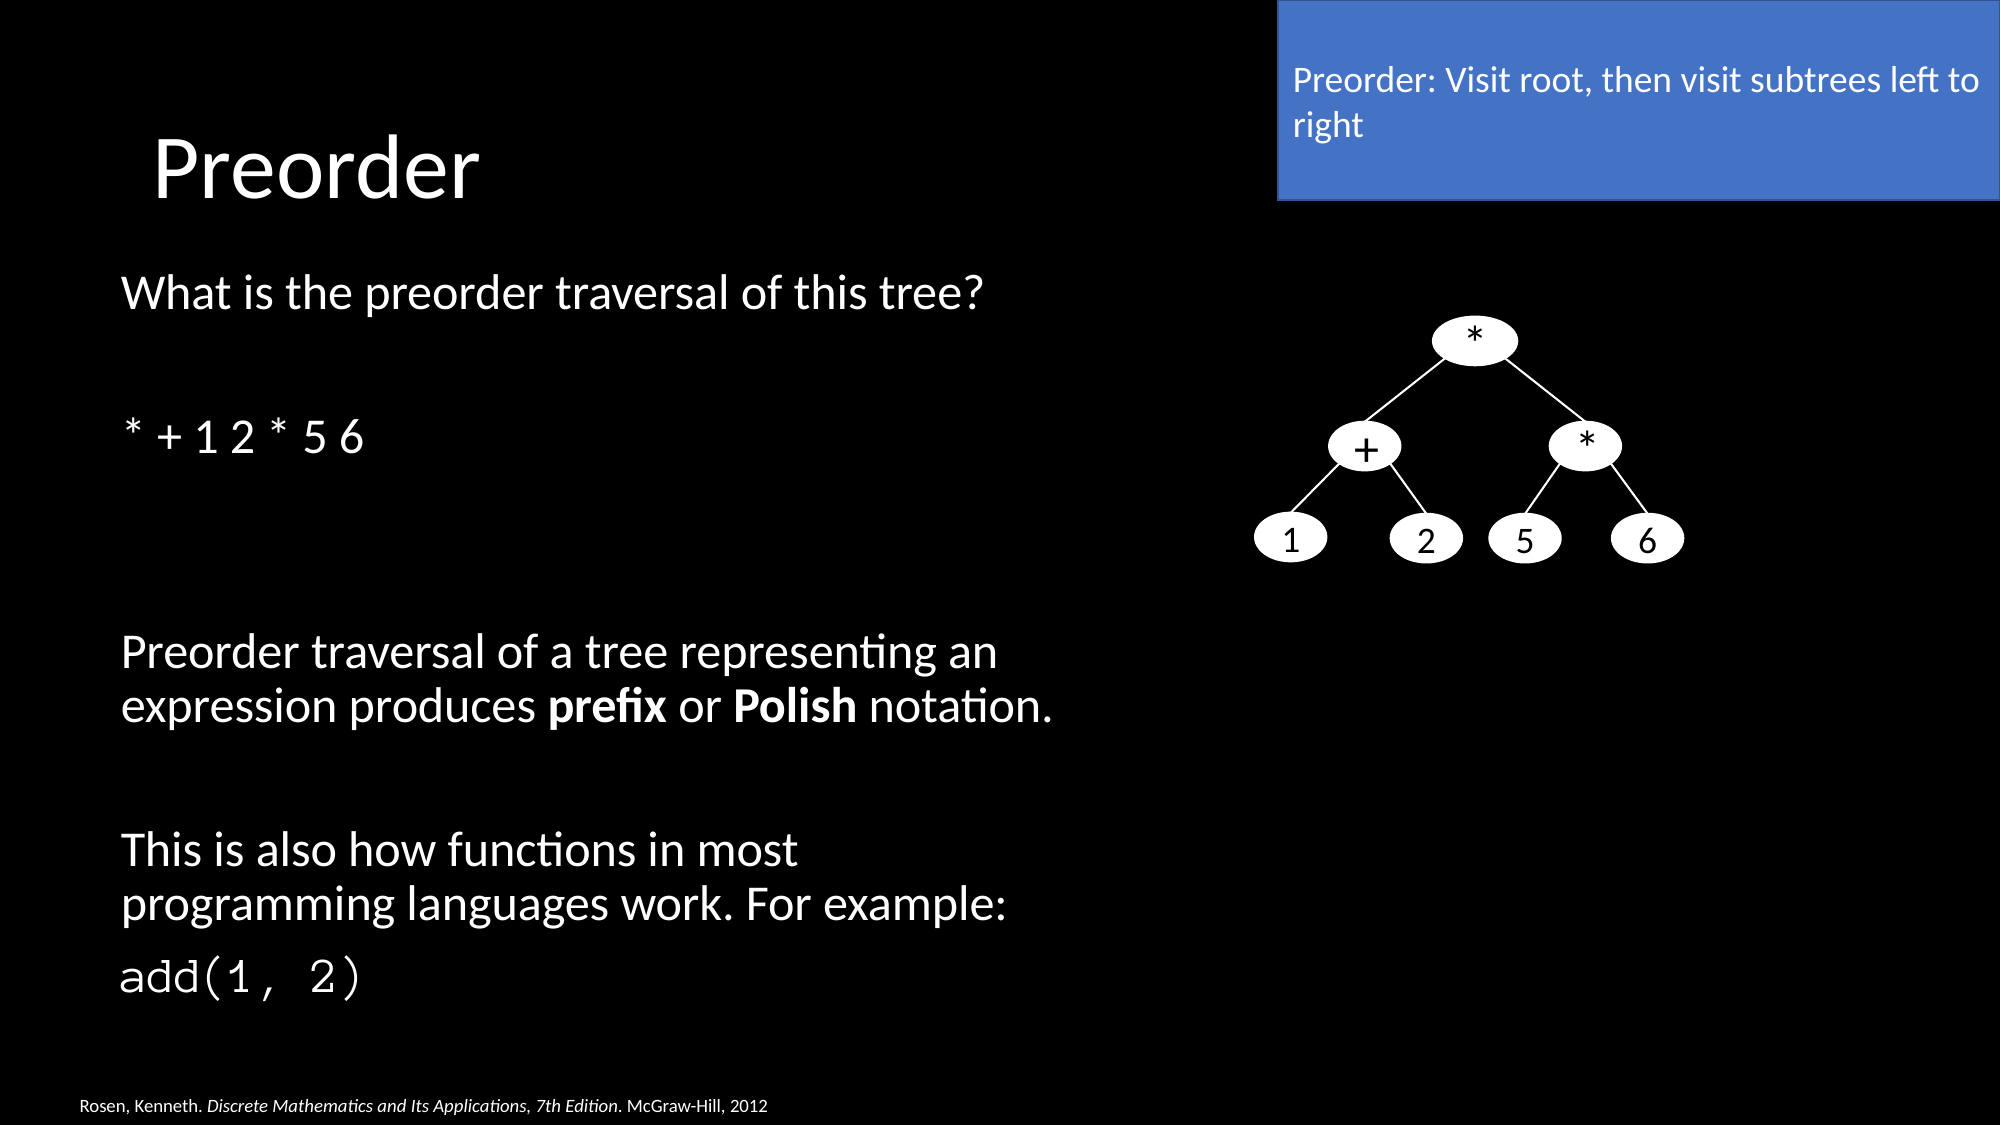

Preorder: Visit root, then visit subtrees left to right
# Preorder
What is the preorder traversal of this tree?

* + 1 2 * 5 6

Preorder traversal of a tree representing an expression produces prefix or Polish notation.

This is also how functions in most programming languages work. For example:
add(1, 2)
*
+
*
1
2
5
6
Rosen, Kenneth. Discrete Mathematics and Its Applications, 7th Edition. McGraw-Hill, 2012